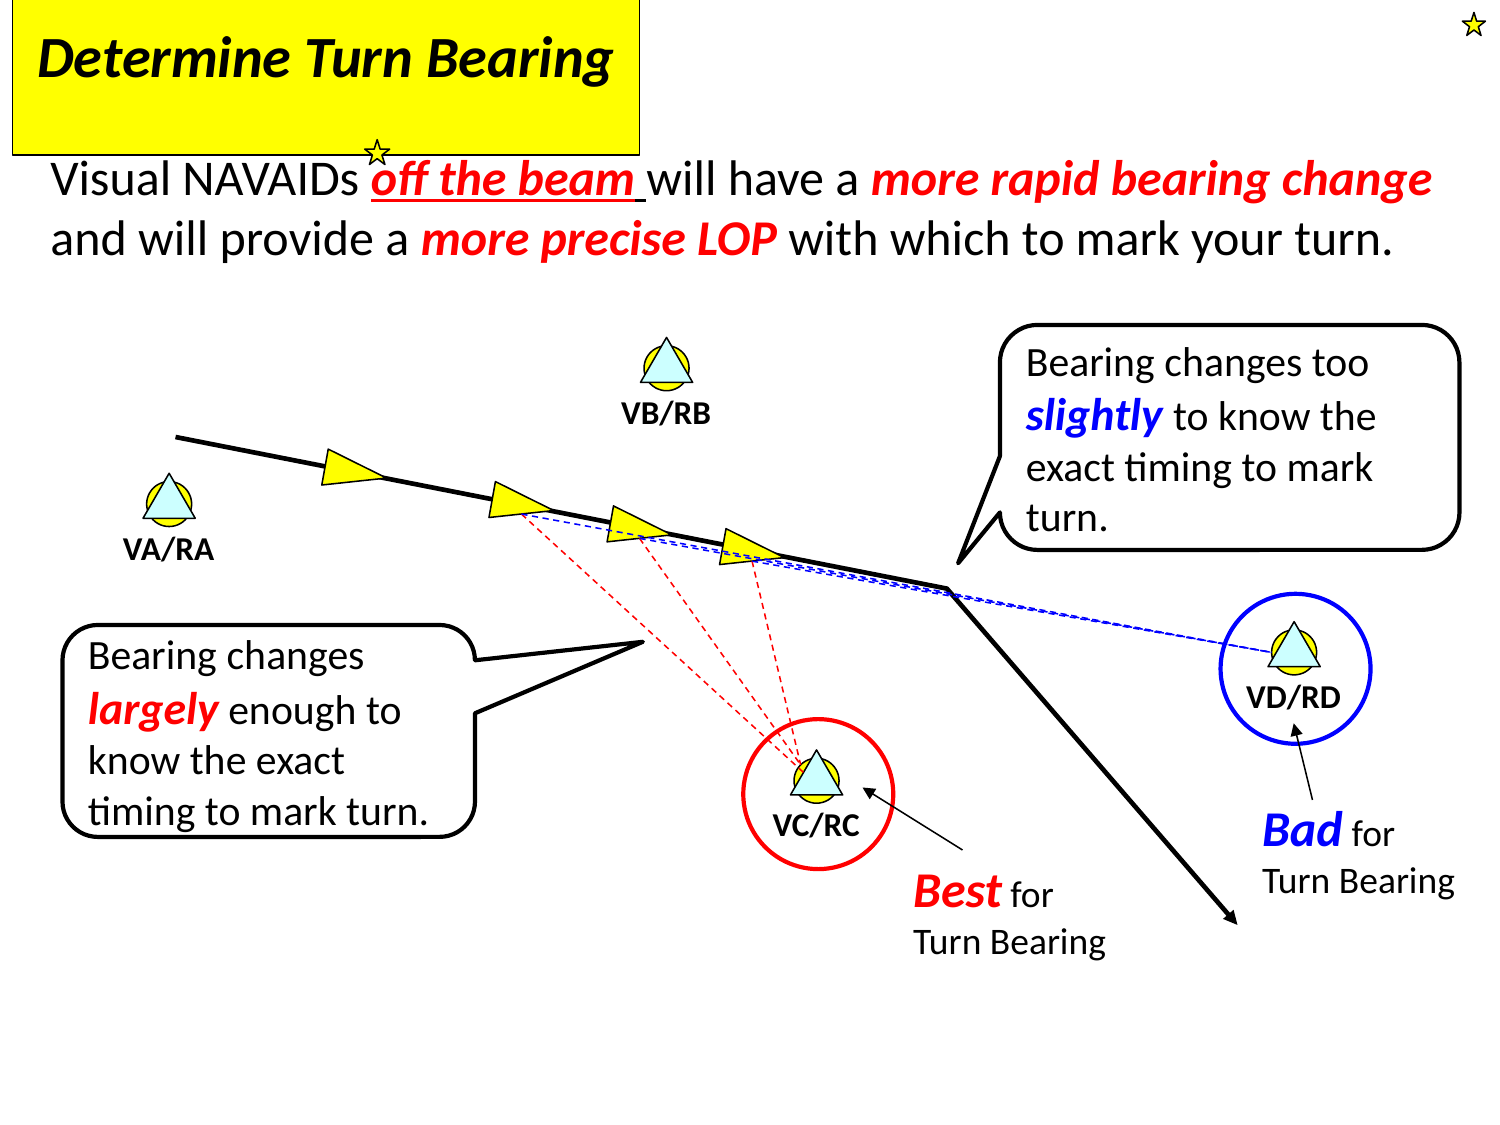

# Determine Turn Bearing

Visual NAVAIDs off the beam will have a more rapid bearing change
and will provide a more precise LOP with which to mark your turn.

Bearing changes too slightly to know the exact timing to mark turn.

VB/RB

VA/RA

VD/RD
Bearing changes largely enough to know the exact timing to mark turn.

VC/RC
Bad for
Turn Bearing
Best for
Turn Bearing